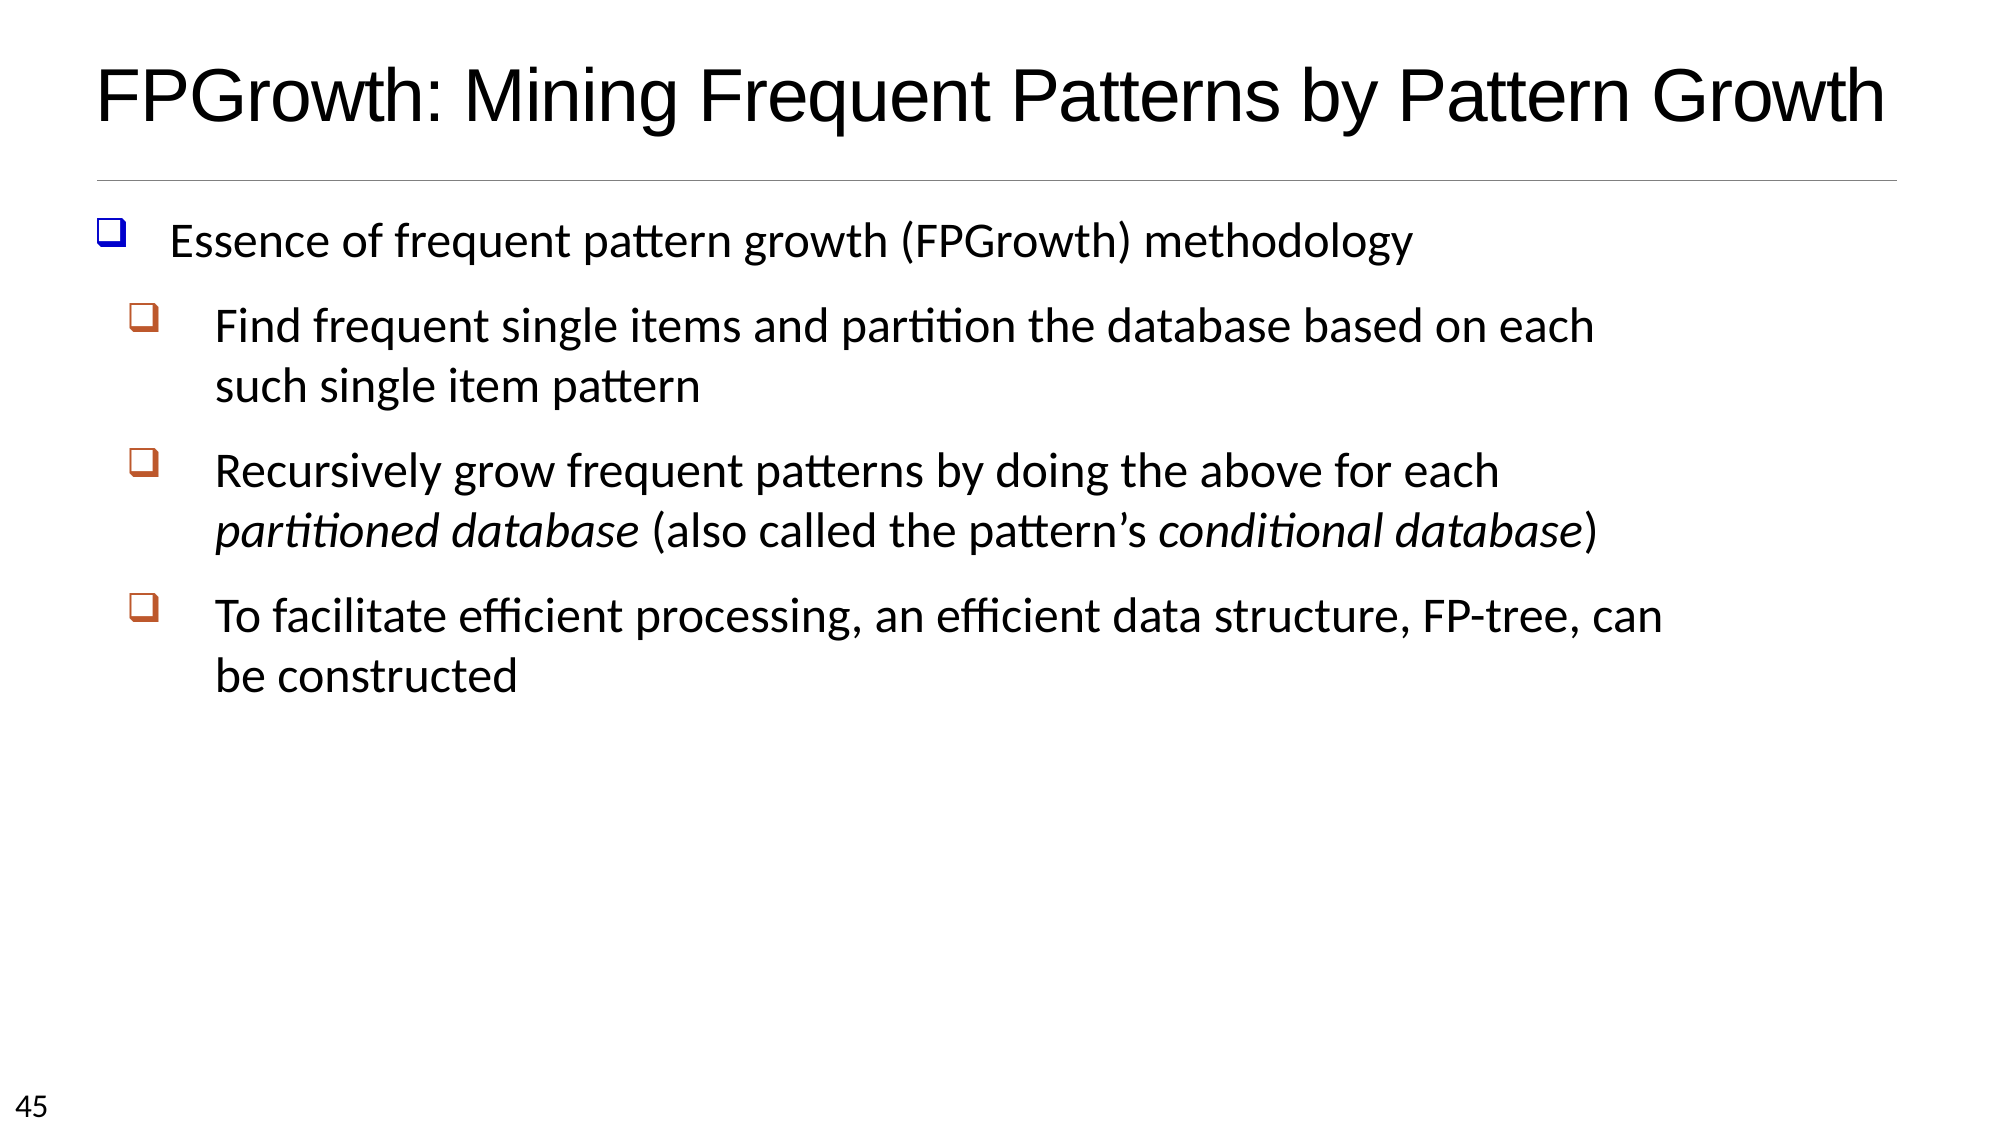

# FPGrowth: Mining Frequent Patterns by Pattern Growth
Essence of frequent pattern growth (FPGrowth) methodology
Find frequent single items and partition the database based on each such single item pattern
Recursively grow frequent patterns by doing the above for each partitioned database (also called the pattern’s conditional database)
To facilitate efficient processing, an efficient data structure, FP-tree, can be constructed